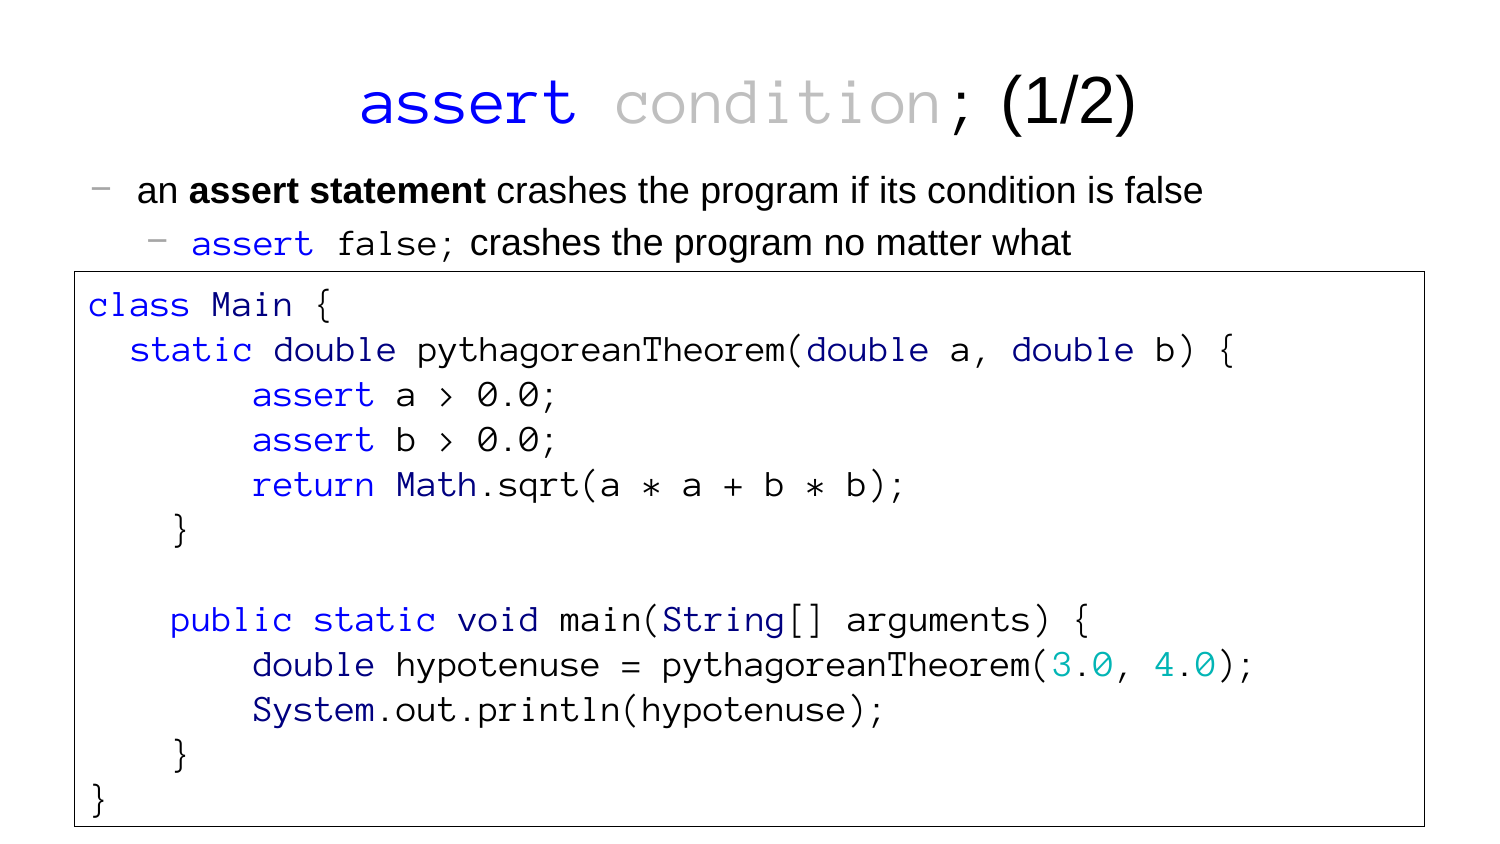

# assert condition; (1/2)
an assert statement crashes the program if its condition is false
assert false; crashes the program no matter what

class Main {
    static double pythagoreanTheorem(double a, double b) {
        assert a > 0.0;
        assert b > 0.0;
        return Math.sqrt(a * a + b * b);
    }

    public static void main(String[] arguments) {
        double hypotenuse = pythagoreanTheorem(3.0, 4.0);
        System.out.println(hypotenuse);
    }
}